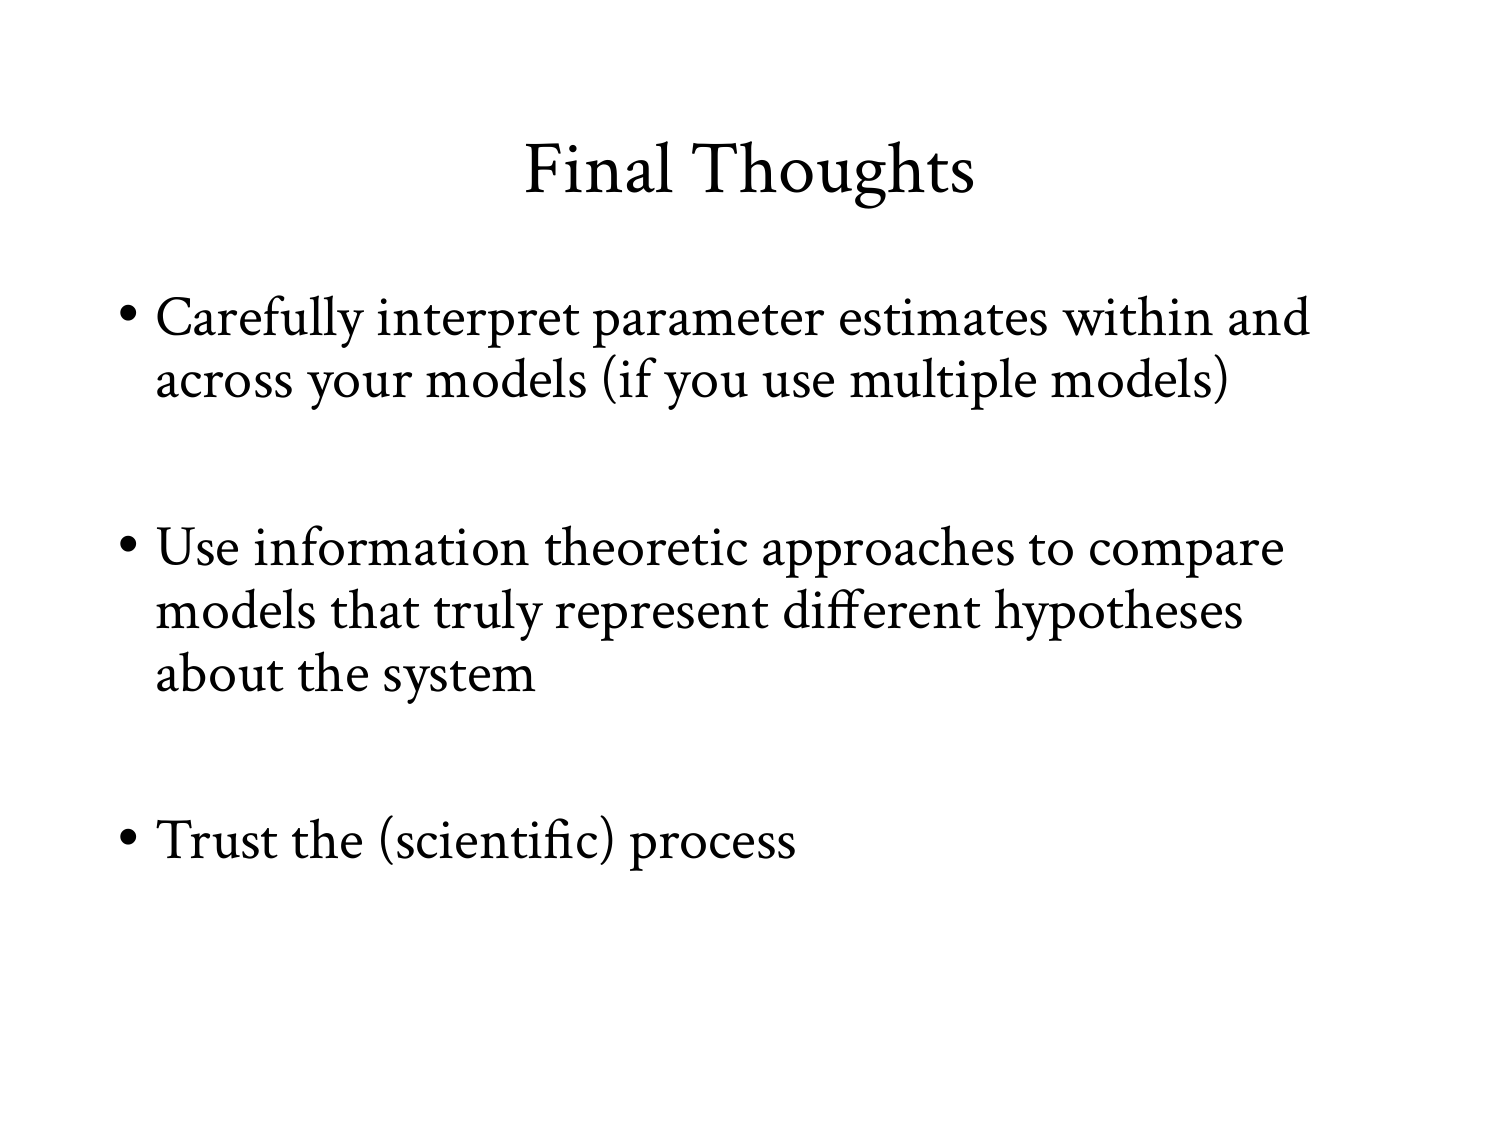

# Final Thoughts
Carefully interpret parameter estimates within and across your models (if you use multiple models)

Use information theoretic approaches to compare models that truly represent different hypotheses about the system

Trust the (scientific) process